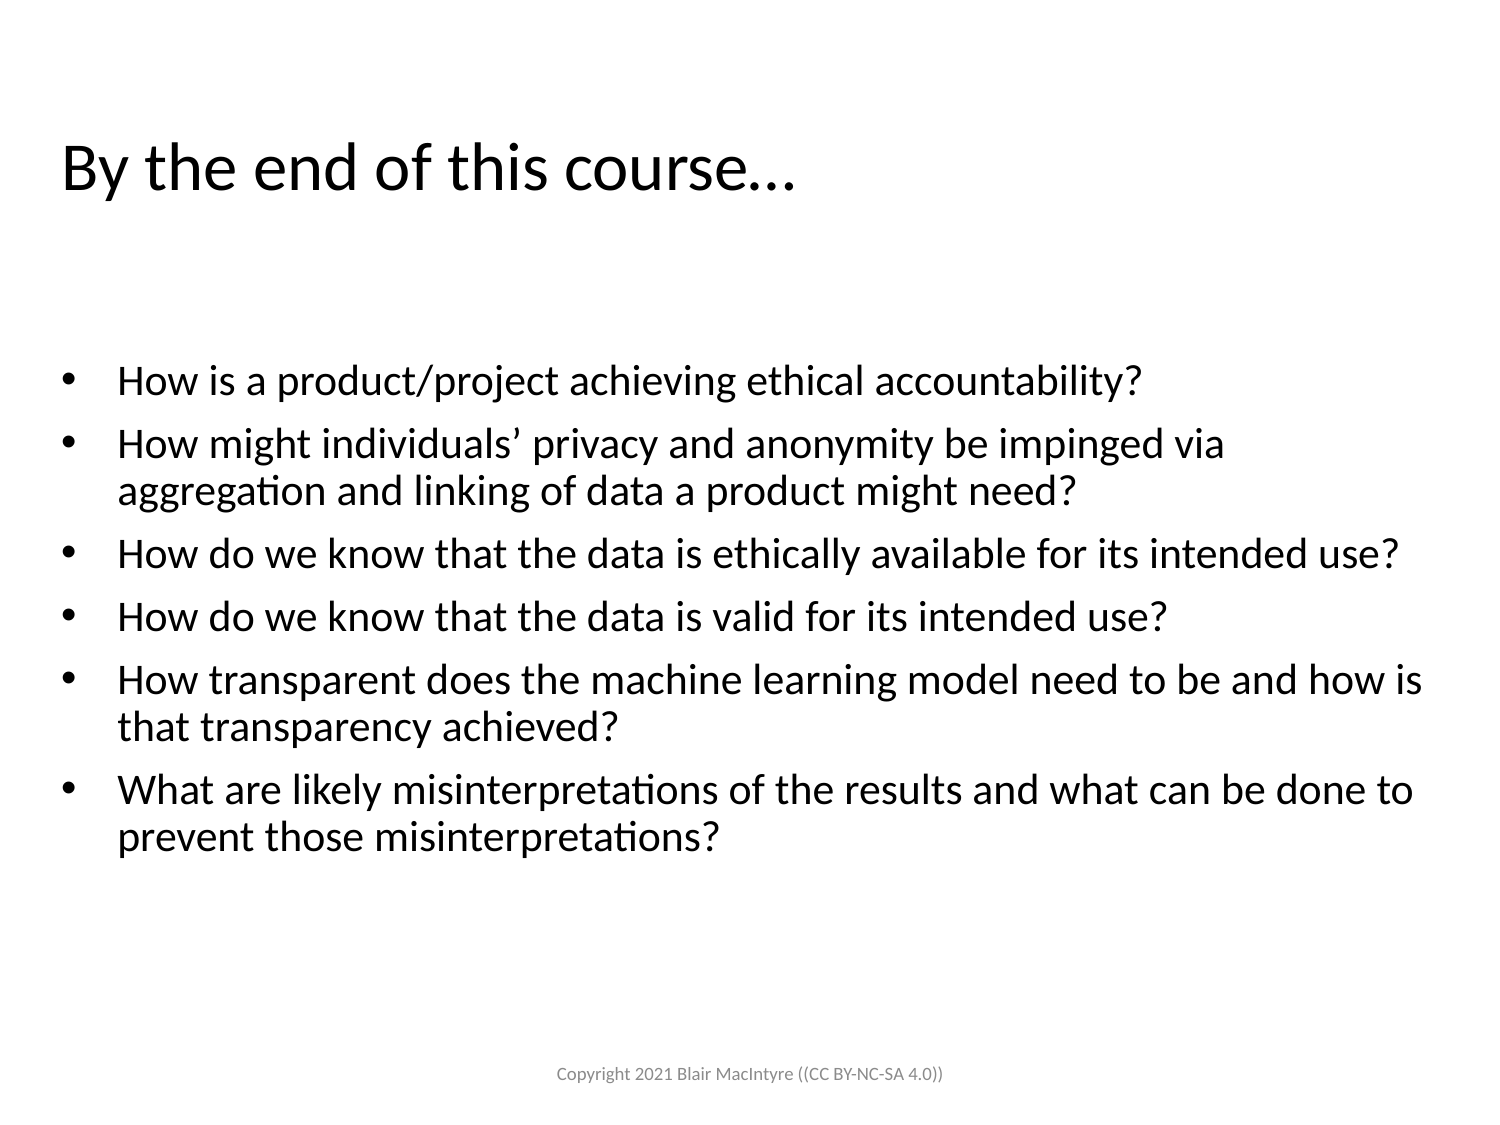

# By the end of this course…
How is a product/project achieving ethical accountability?
How might individuals’ privacy and anonymity be impinged via aggregation and linking of data a product might need?
How do we know that the data is ethically available for its intended use?
How do we know that the data is valid for its intended use?
How transparent does the machine learning model need to be and how is that transparency achieved?
What are likely misinterpretations of the results and what can be done to prevent those misinterpretations?
Copyright 2021 Blair MacIntyre ((CC BY-NC-SA 4.0))